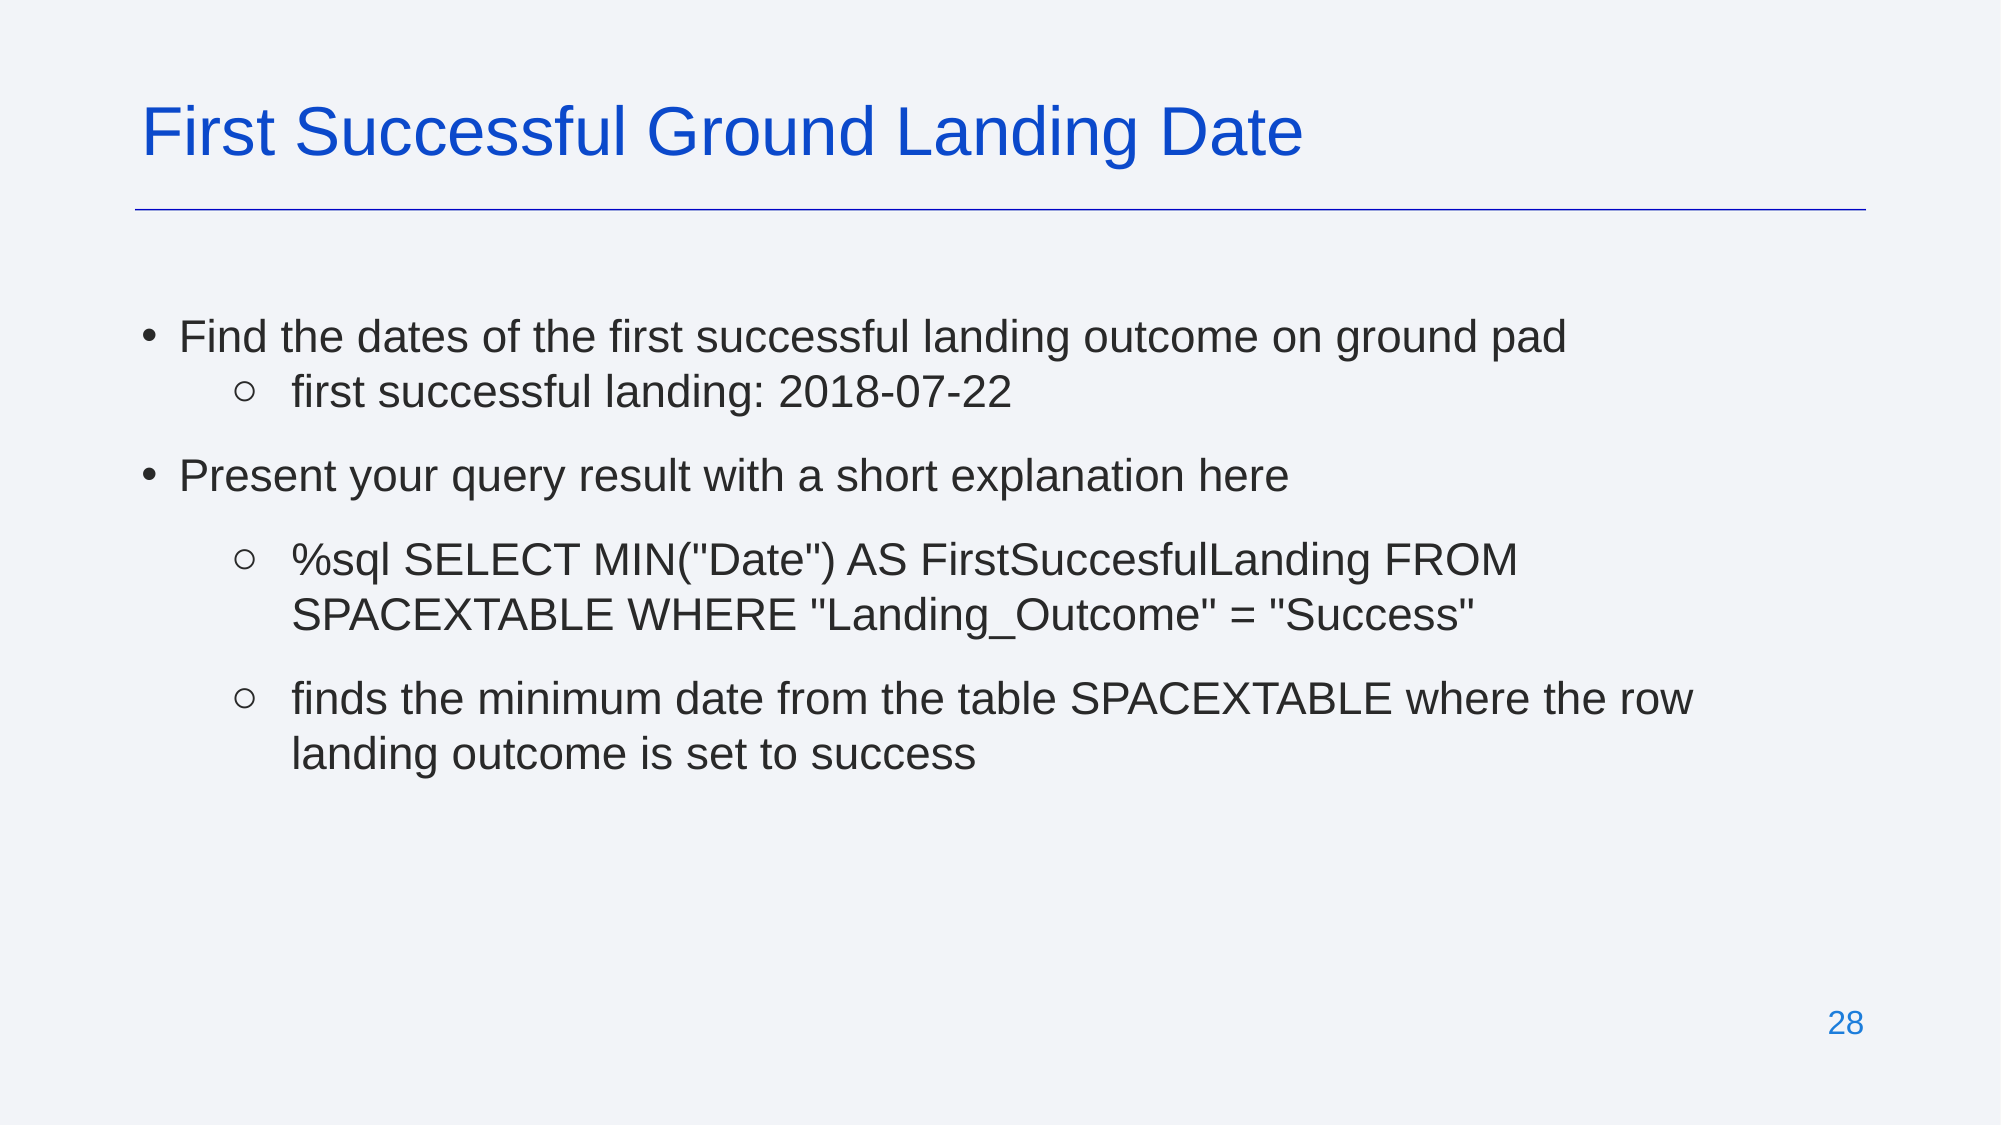

First Successful Ground Landing Date
Find the dates of the first successful landing outcome on ground pad
first successful landing: 2018-07-22
Present your query result with a short explanation here
%sql SELECT MIN("Date") AS FirstSuccesfulLanding FROM SPACEXTABLE WHERE "Landing_Outcome" = "Success"
finds the minimum date from the table SPACEXTABLE where the row landing outcome is set to success
28